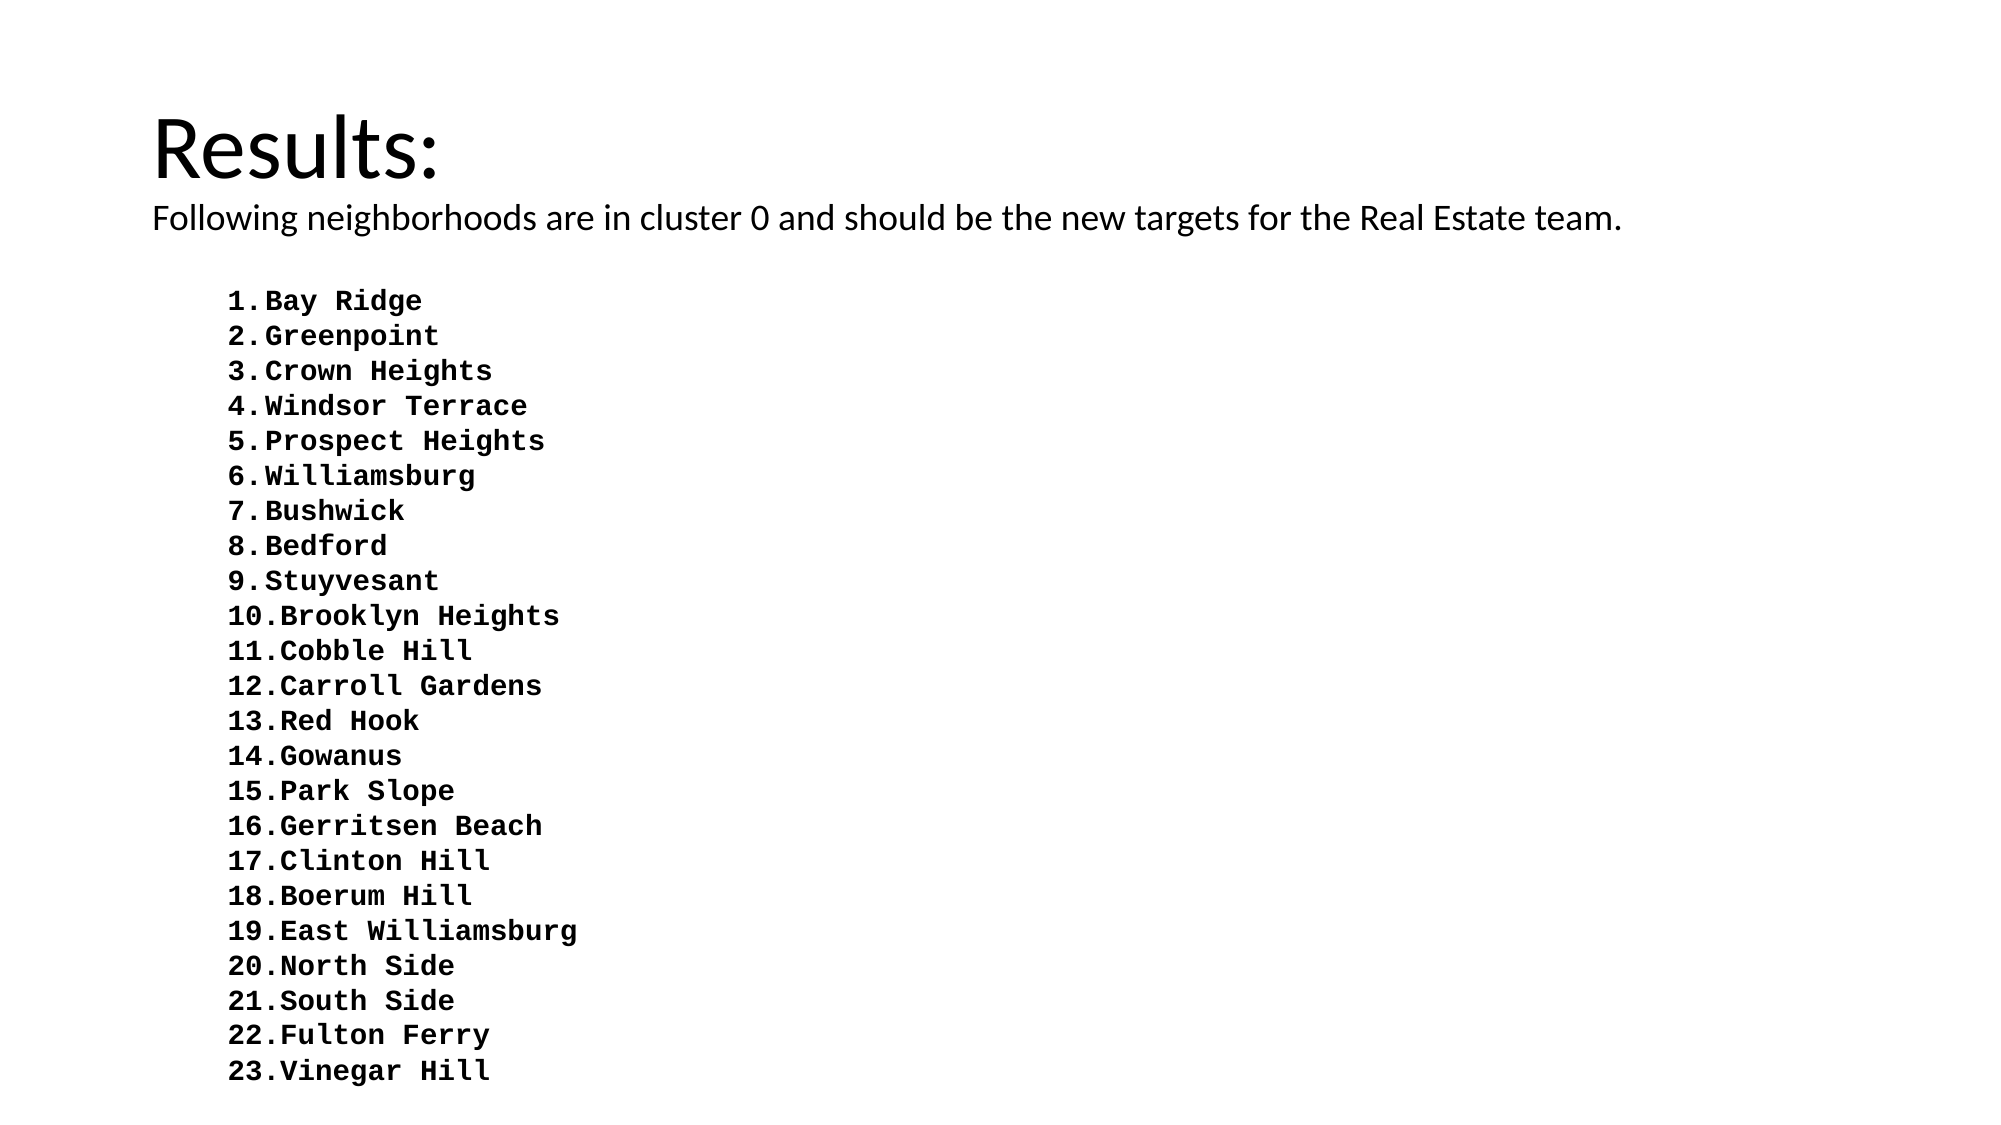

# Results: Following neighborhoods are in cluster 0 and should be the new targets for the Real Estate team.
Bay Ridge
Greenpoint
Crown Heights
Windsor Terrace
Prospect Heights
Williamsburg
Bushwick
Bedford
Stuyvesant
Brooklyn Heights
Cobble Hill
Carroll Gardens
Red Hook
Gowanus
Park Slope
Gerritsen Beach
Clinton Hill
Boerum Hill
East Williamsburg
North Side
South Side
Fulton Ferry
Vinegar Hill